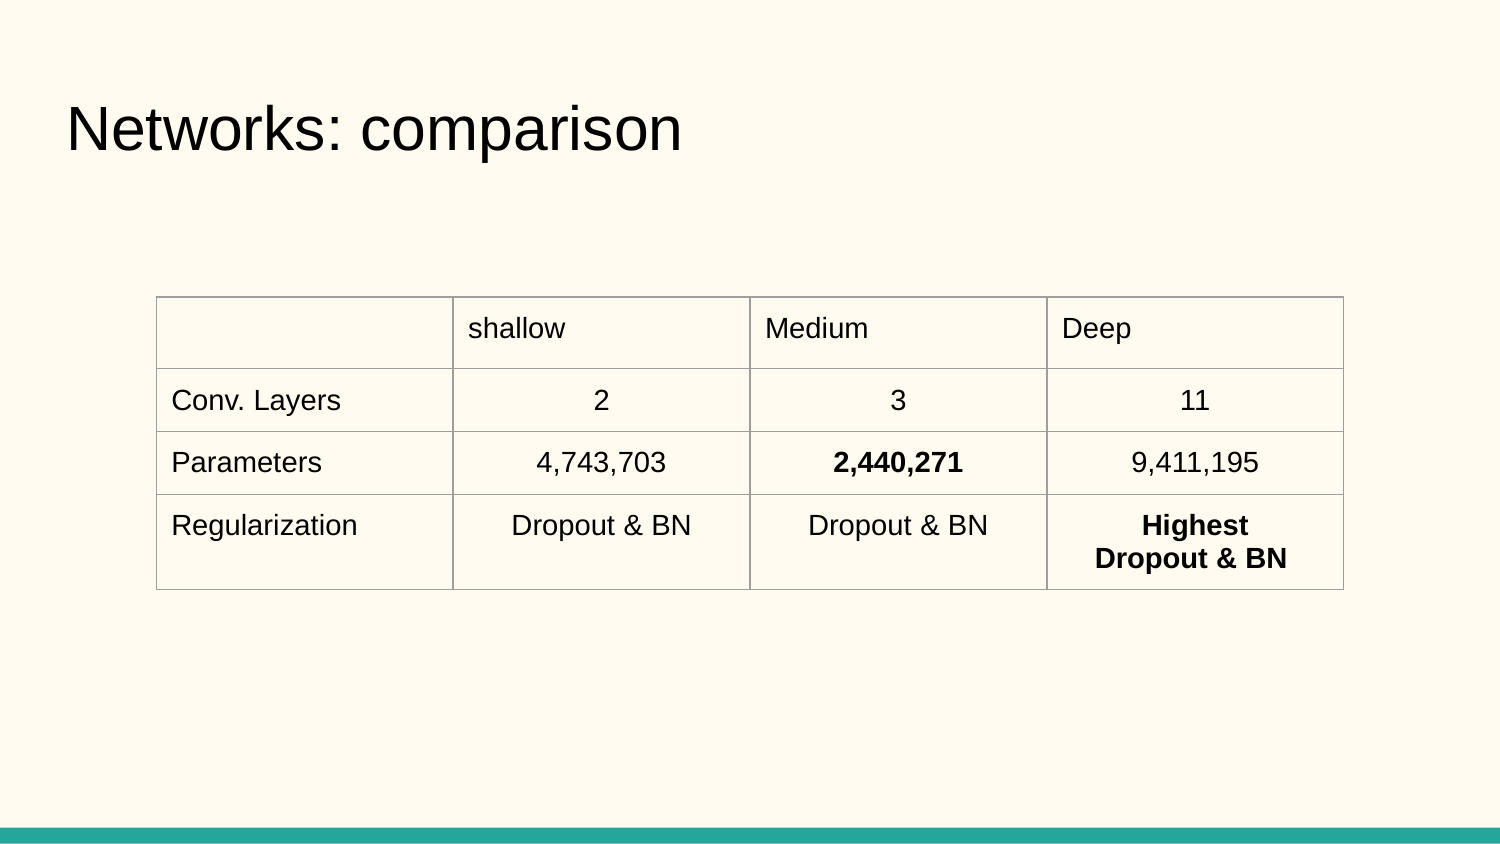

# Networks: comparison

|  | shallow | Medium | Deep |
| --- | --- | --- | --- |
| Conv. Layers | 2 | 3 | 11 |
| Parameters | 4,743,703 | 2,440,271 | 9,411,195 |
| Regularization | Dropout & BN | Dropout & BN | Highest Dropout & BN |